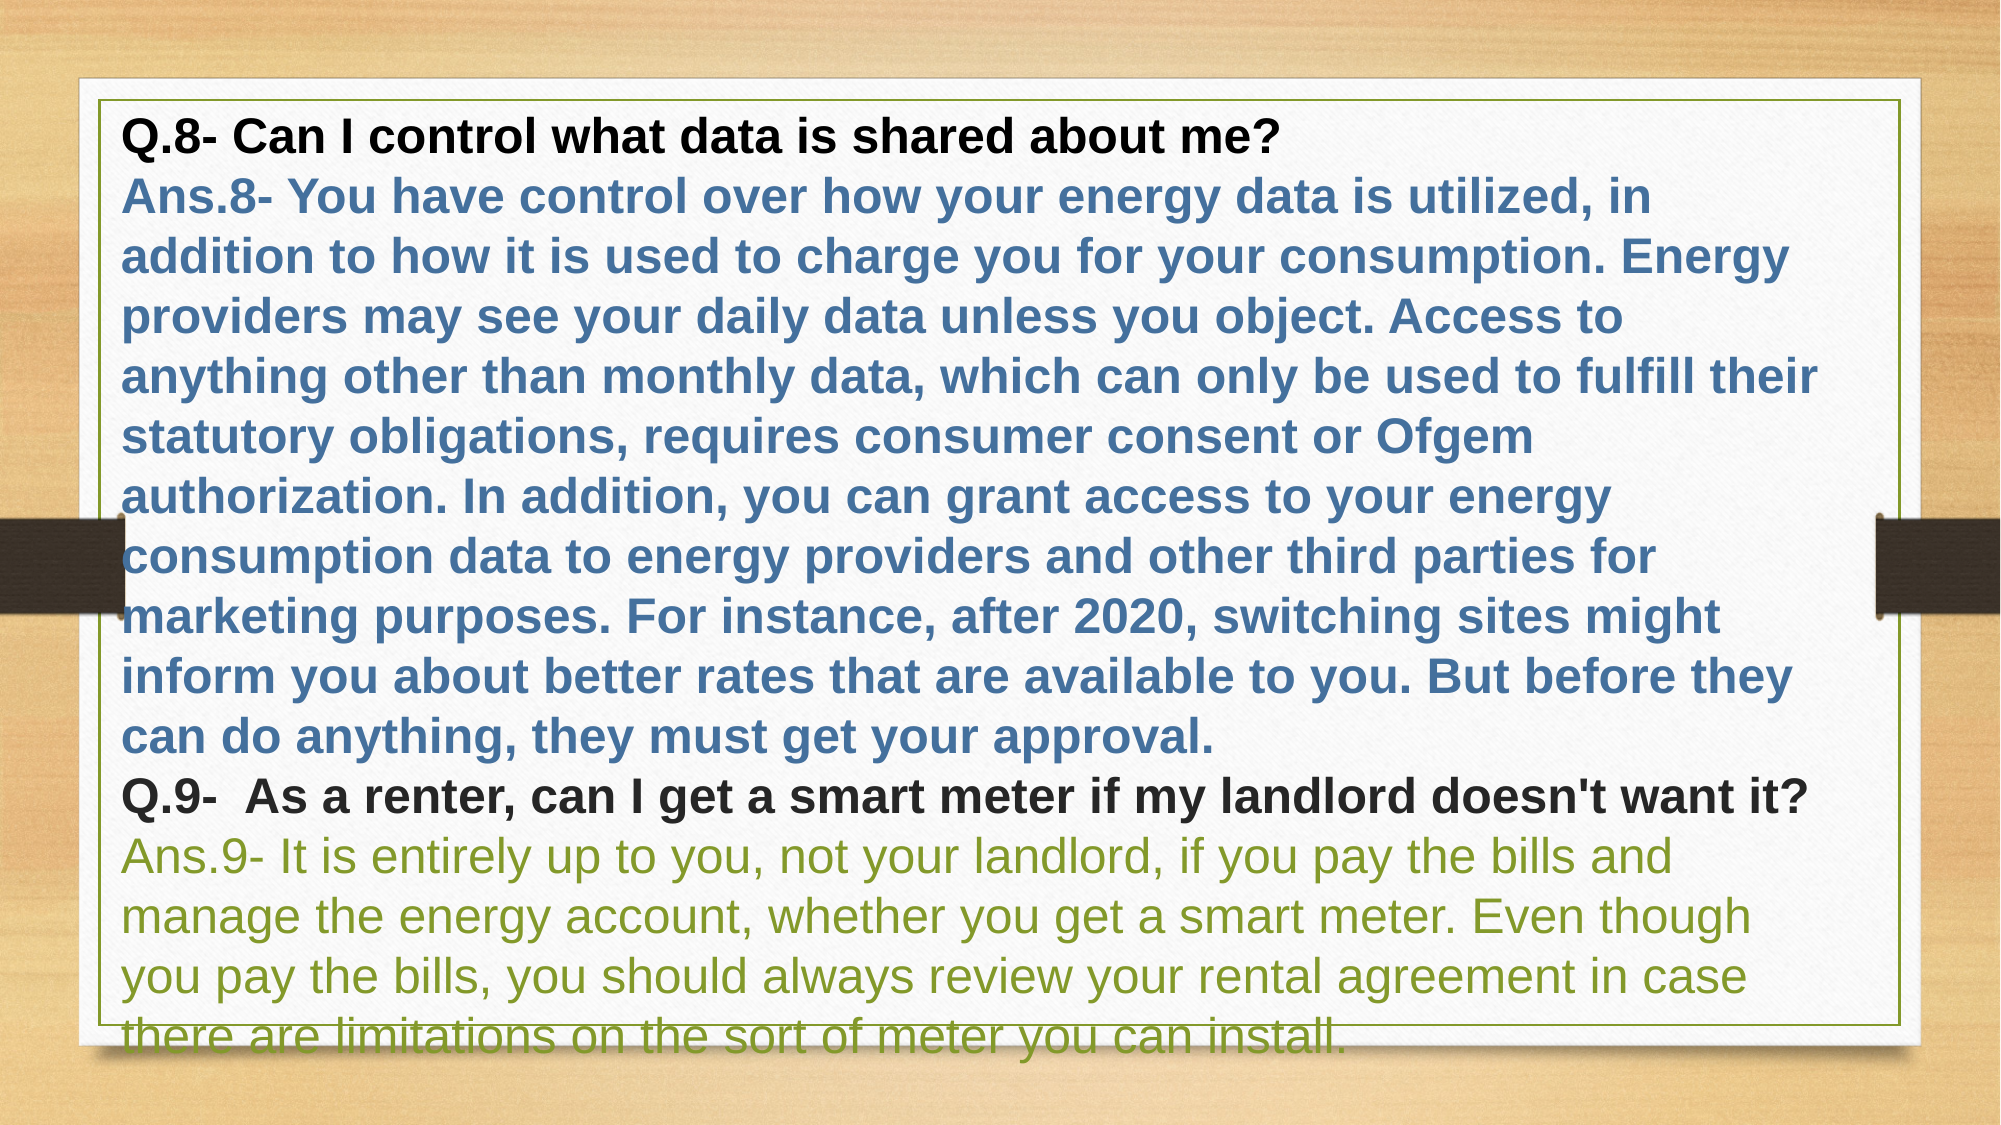

Q.8- Can I control what data is shared about me?
Ans.8- You have control over how your energy data is utilized, in addition to how it is used to charge you for your consumption. Energy providers may see your daily data unless you object. Access to anything other than monthly data, which can only be used to fulfill their statutory obligations, requires consumer consent or Ofgem authorization. In addition, you can grant access to your energy consumption data to energy providers and other third parties for marketing purposes. For instance, after 2020, switching sites might inform you about better rates that are available to you. But before they can do anything, they must get your approval.
Q.9-  As a renter, can I get a smart meter if my landlord doesn't want it?
Ans.9- It is entirely up to you, not your landlord, if you pay the bills and manage the energy account, whether you get a smart meter. Even though you pay the bills, you should always review your rental agreement in case there are limitations on the sort of meter you can install.